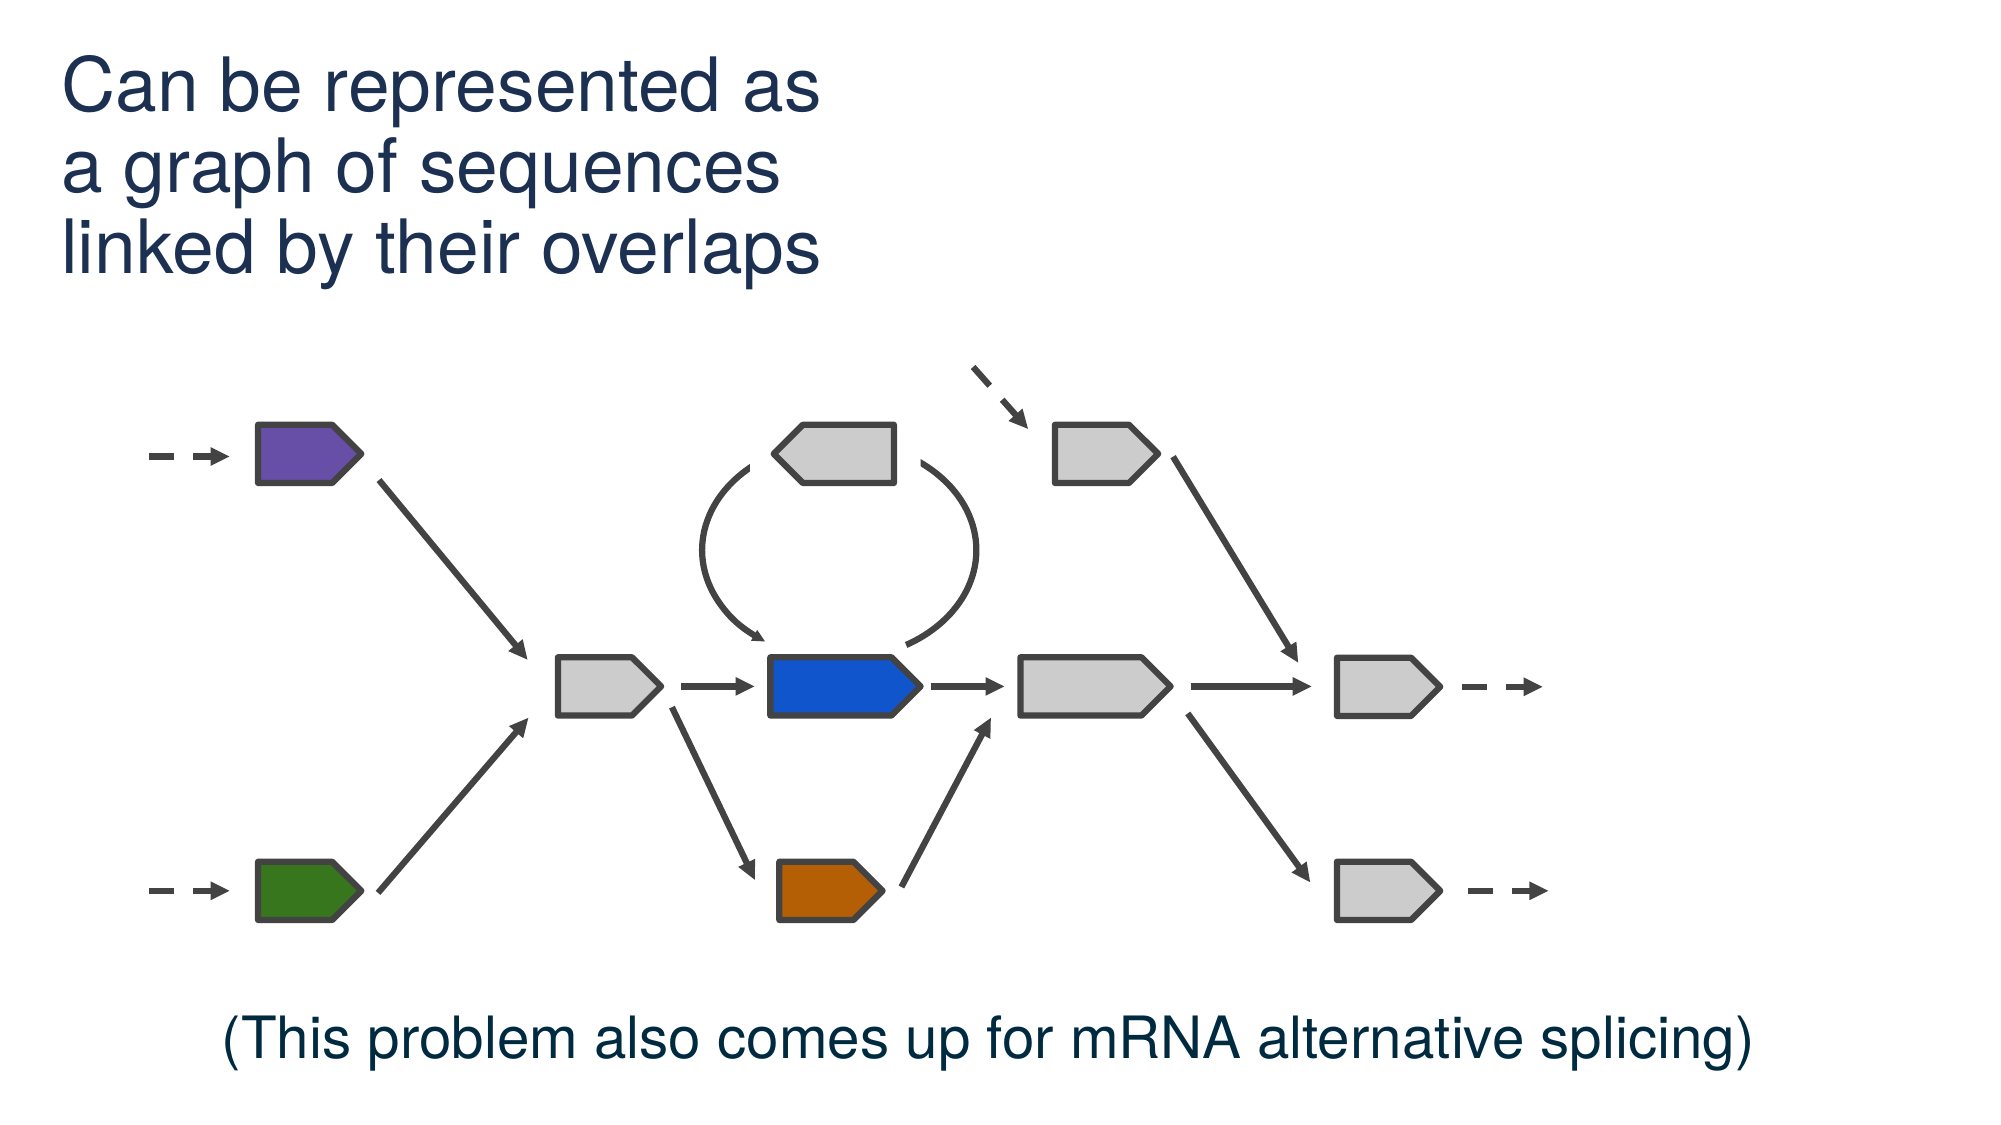

# Can be represented as a graph of sequences linked by their overlaps

(This problem also comes up for mRNA alternative splicing)